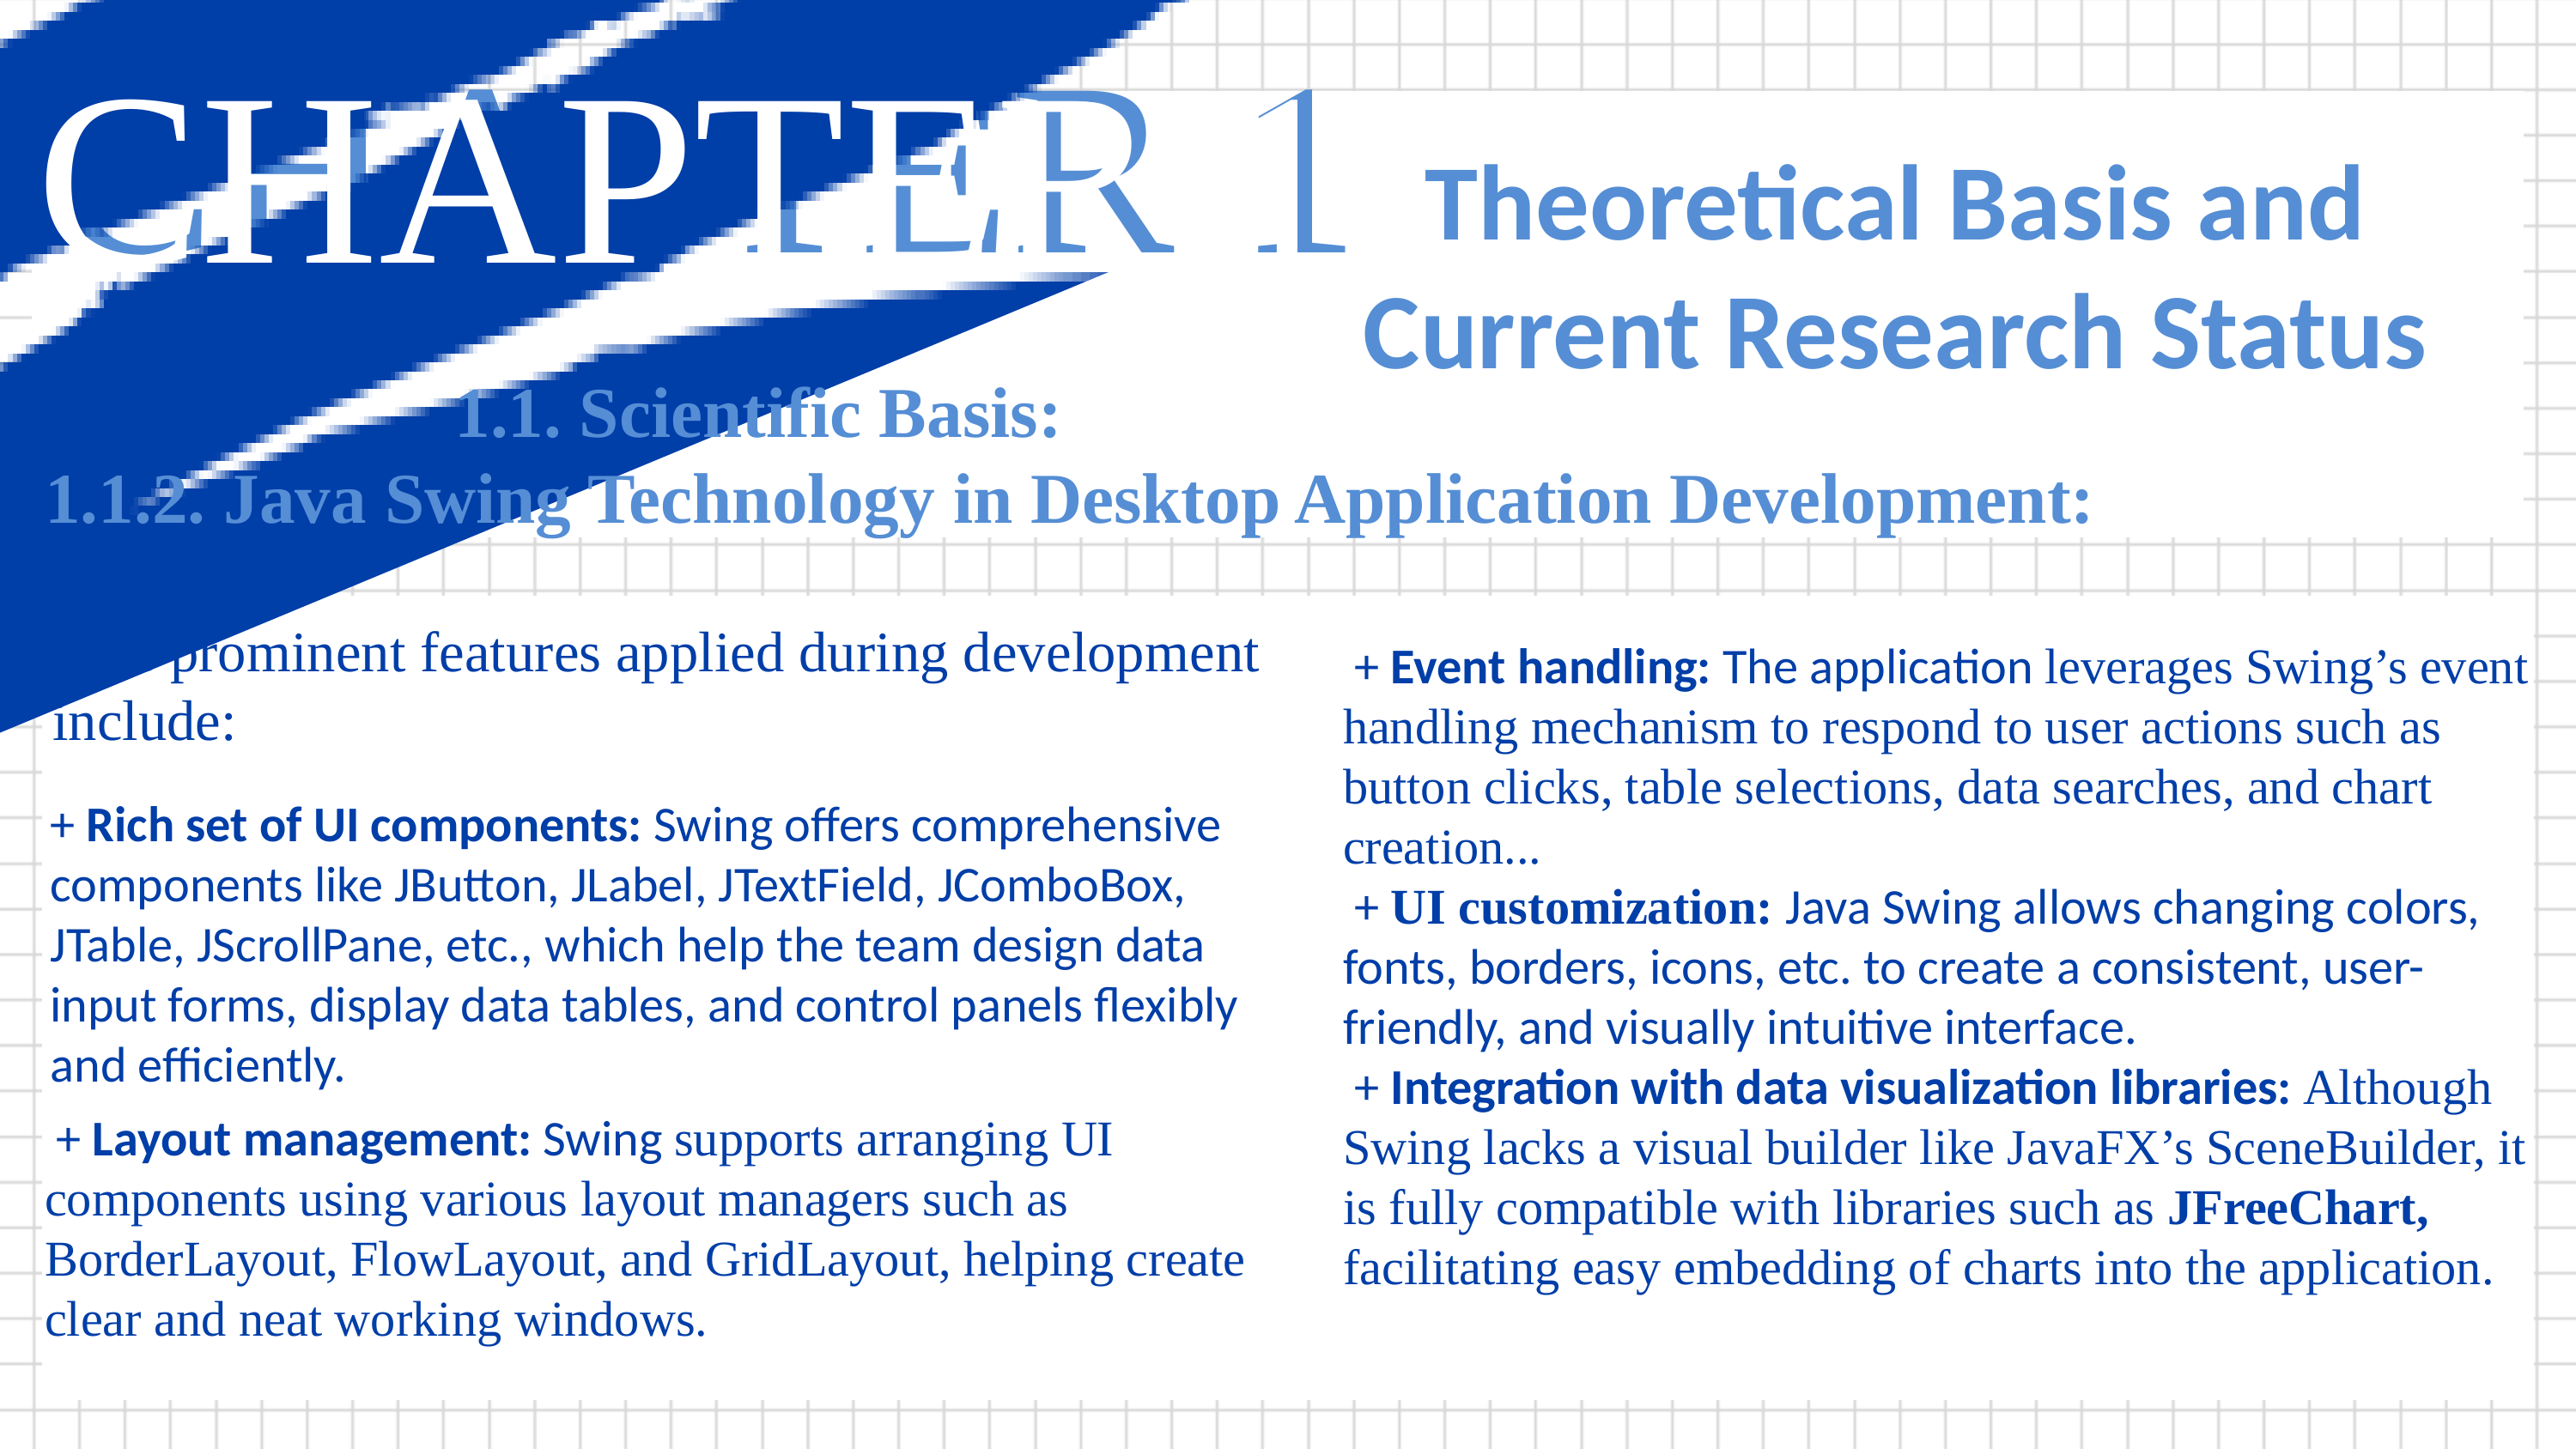

CHAPTER 1

CHAPTER 1

Theoretical Basis and
Current Research Status
                       1.1. Scientific Basis:
1.1.2. Java Swing Technology in Desktop Application Development:

 The prominent features applied during development include:
 + Event handling: The application leverages Swing’s event handling mechanism to respond to user actions such as button clicks, table selections, data searches, and chart creation...
 + UI customization: Java Swing allows changing colors, fonts, borders, icons, etc. to create a consistent, user-friendly, and visually intuitive interface.
 + Integration with data visualization libraries: Although Swing lacks a visual builder like JavaFX’s SceneBuilder, it is fully compatible with libraries such as JFreeChart, facilitating easy embedding of charts into the application.
+ Rich set of UI components: Swing offers comprehensive components like JButton, JLabel, JTextField, JComboBox, JTable, JScrollPane, etc., which help the team design data input forms, display data tables, and control panels flexibly and efficiently.
 + Layout management: Swing supports arranging UI components using various layout managers such as BorderLayout, FlowLayout, and GridLayout, helping create clear and neat working windows.